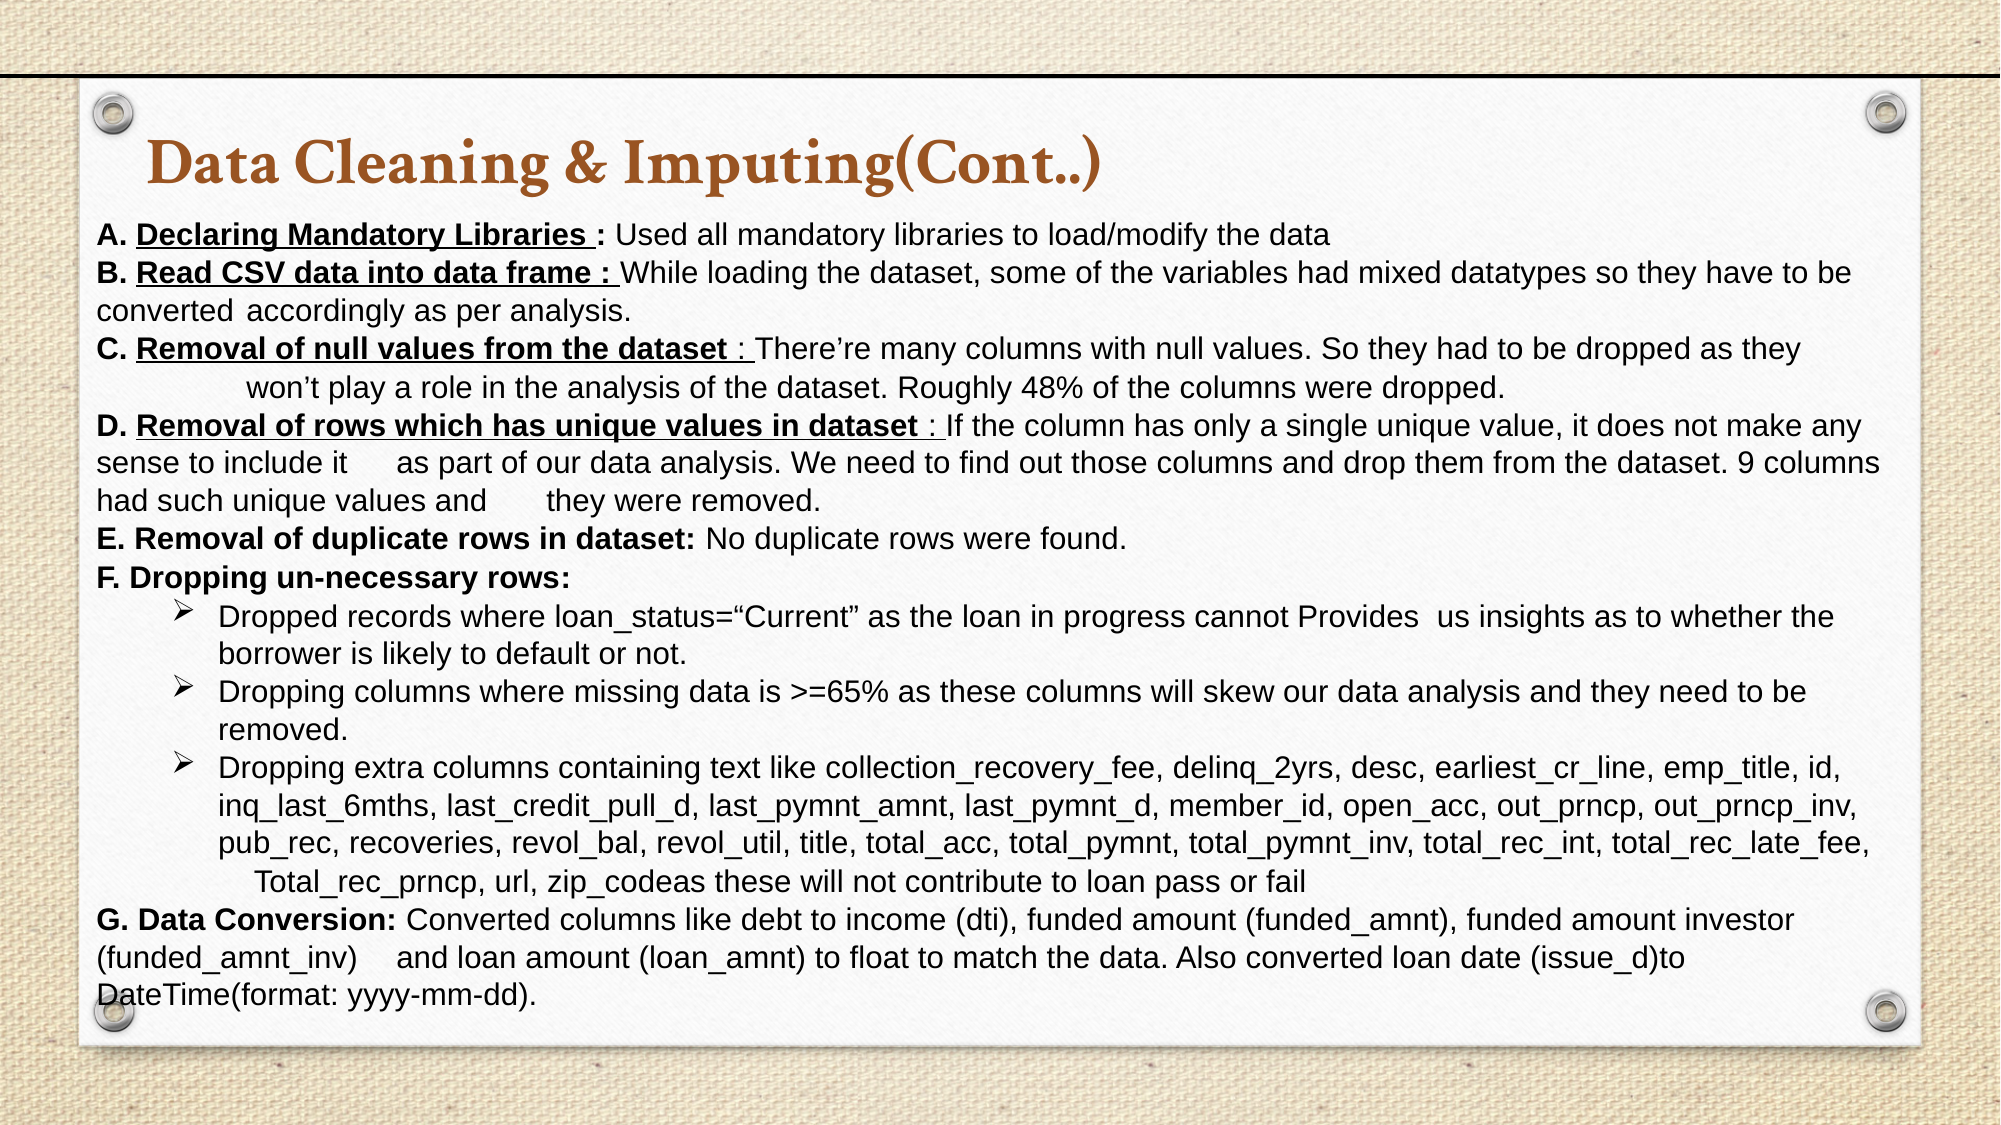

Data Cleaning & Imputing(Cont..)
A. Declaring Mandatory Libraries : Used all mandatory libraries to load/modify the data
B. Read CSV data into data frame : While loading the dataset, some of the variables had mixed datatypes so they have to be  converted 	accordingly as per analysis.
C. Removal of null values from the dataset : There’re many columns with null values. So they had to be dropped as they
 	won’t play a role in the analysis of the dataset. Roughly 48% of the columns were dropped.
D. Removal of rows which has unique values in dataset : If the column has only a single unique value, it does not make any sense to include it 	as part of our data analysis. We need to find out those columns and drop them from the dataset. 9 columns had such unique values and 	they were removed.
E. Removal of duplicate rows in dataset: No duplicate rows were found.
F. Dropping un-necessary rows:
Dropped records where loan_status=“Current” as the loan in progress cannot Provides  us insights as to whether the borrower is likely to default or not.
Dropping columns where missing data is >=65% as these columns will skew our data analysis and they need to be removed.
Dropping extra columns containing text like collection_recovery_fee, delinq_2yrs, desc, earliest_cr_line, emp_title, id, inq_last_6mths, last_credit_pull_d, last_pymnt_amnt, last_pymnt_d, member_id, open_acc, out_prncp, out_prncp_inv, pub_rec, recoveries, revol_bal, revol_util, title, total_acc, total_pymnt, total_pymnt_inv, total_rec_int, total_rec_late_fee,
                  Total_rec_prncp, url, zip_codeas these will not contribute to loan pass or fail
G. Data Conversion: Converted columns like debt to income (dti), funded amount (funded_amnt), funded amount investor (funded_amnt_inv) 	and loan amount (loan_amnt) to float to match the data. Also converted loan date (issue_d)to DateTime(format: yyyy-mm-dd).